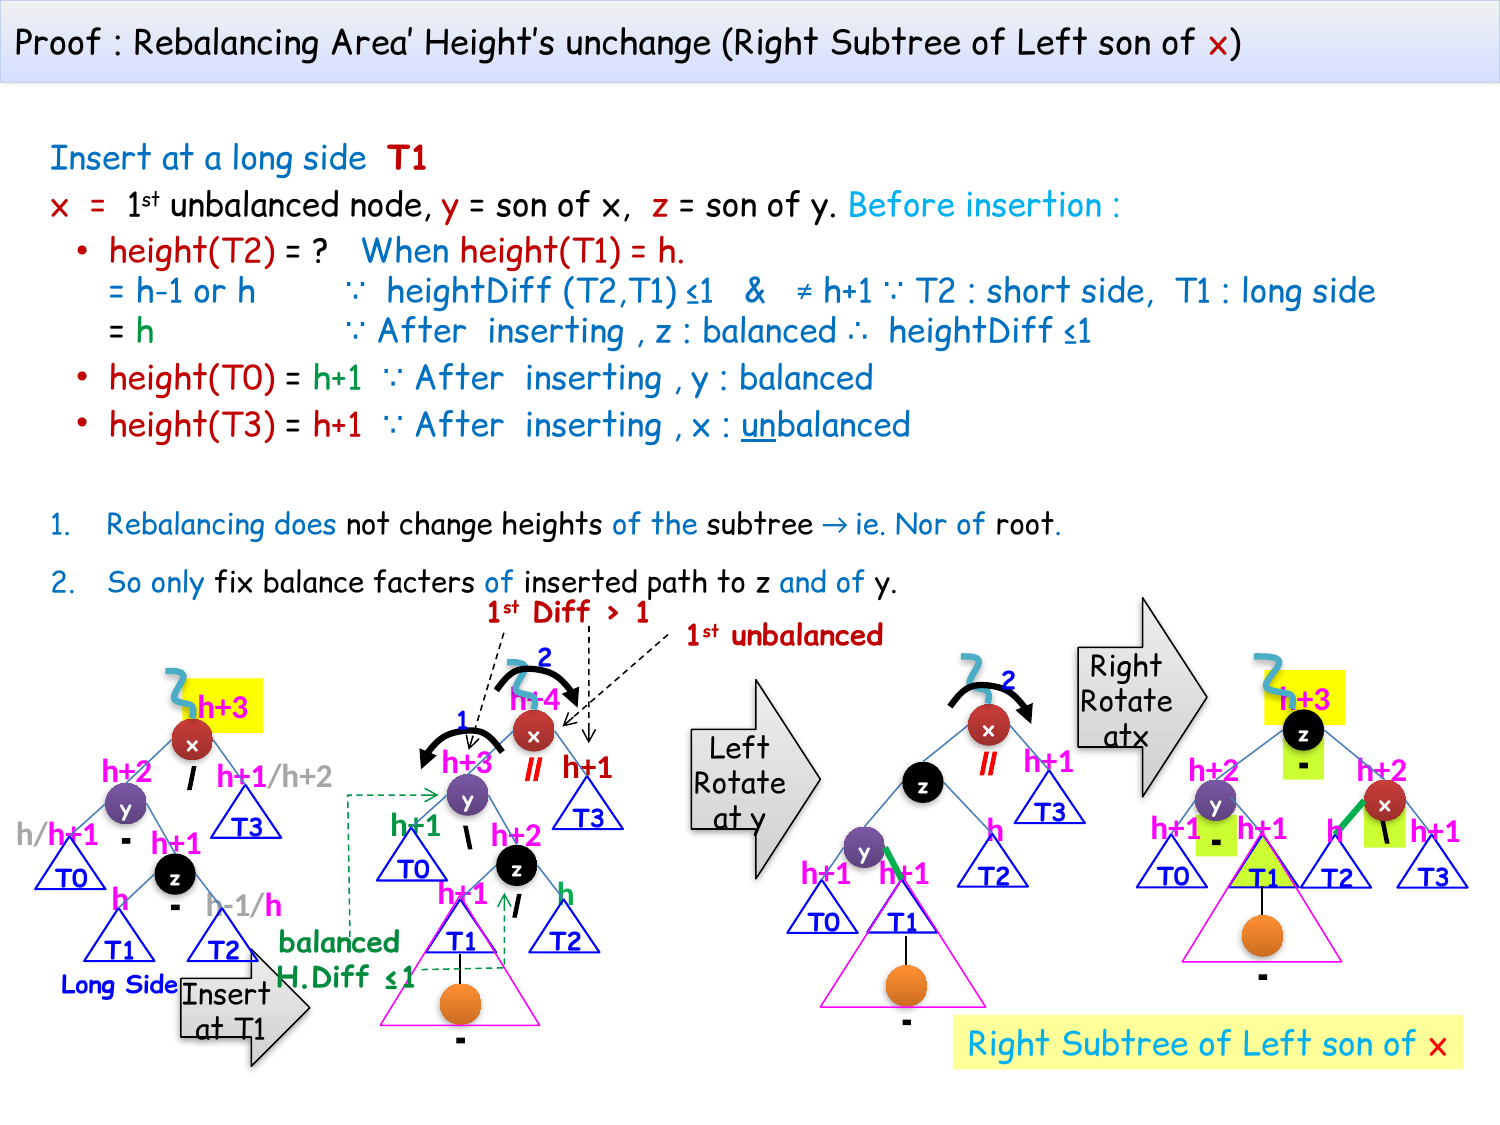

# Proof : Rebalancing Area’ Height’s unchange (Right Subtree of Left son of x)
Insert at a long side  T1
x  =  1st unbalanced node, y = son of x,  z = son of y. Before insertion :
height(T2) = ?   When height(T1) = h.
= h-1 or h	∵  heightDiff (T2,T1) ≤1   &   ≠ h+1 ∵ T2 : short side,  T1 : long side
= h	∵ After  inserting , z : balanced ∴  heightDiff ≤1
height(T0) = h+1  ∵ After  inserting , y : balanced
height(T3) = h+1  ∵ After  inserting , x : unbalanced

Rebalancing does not change heights of the subtree → ie. Nor of root.
So only fix balance facters of inserted path to z and of y.
1st Diff > 1
Right
Rotate
atx
2

x
y

T3

z
T0

T1
T2
h+4
1

h+3
h+1
//
h+1
h+2
\
h+1
h
/

-

2

x
h+1
//

T3

h+3

x
y

T3

z
T0

T1
T2
h+3
h+2
h+1/h+2
/
h/h+1
-
h+1
h
h-1/h
-
Left Rotate
at y
z
-
h+2
h+2
z
h

T2

-
y
x
h+1
h+1
h
h+1
\
-
y
h+1

T0

h+1

T1
T0
T3
T1
T2

Insert
at T1
-
1st unbalanced

balanced
H.Diff ≤1
Long Side
Right Subtree of Left son of x